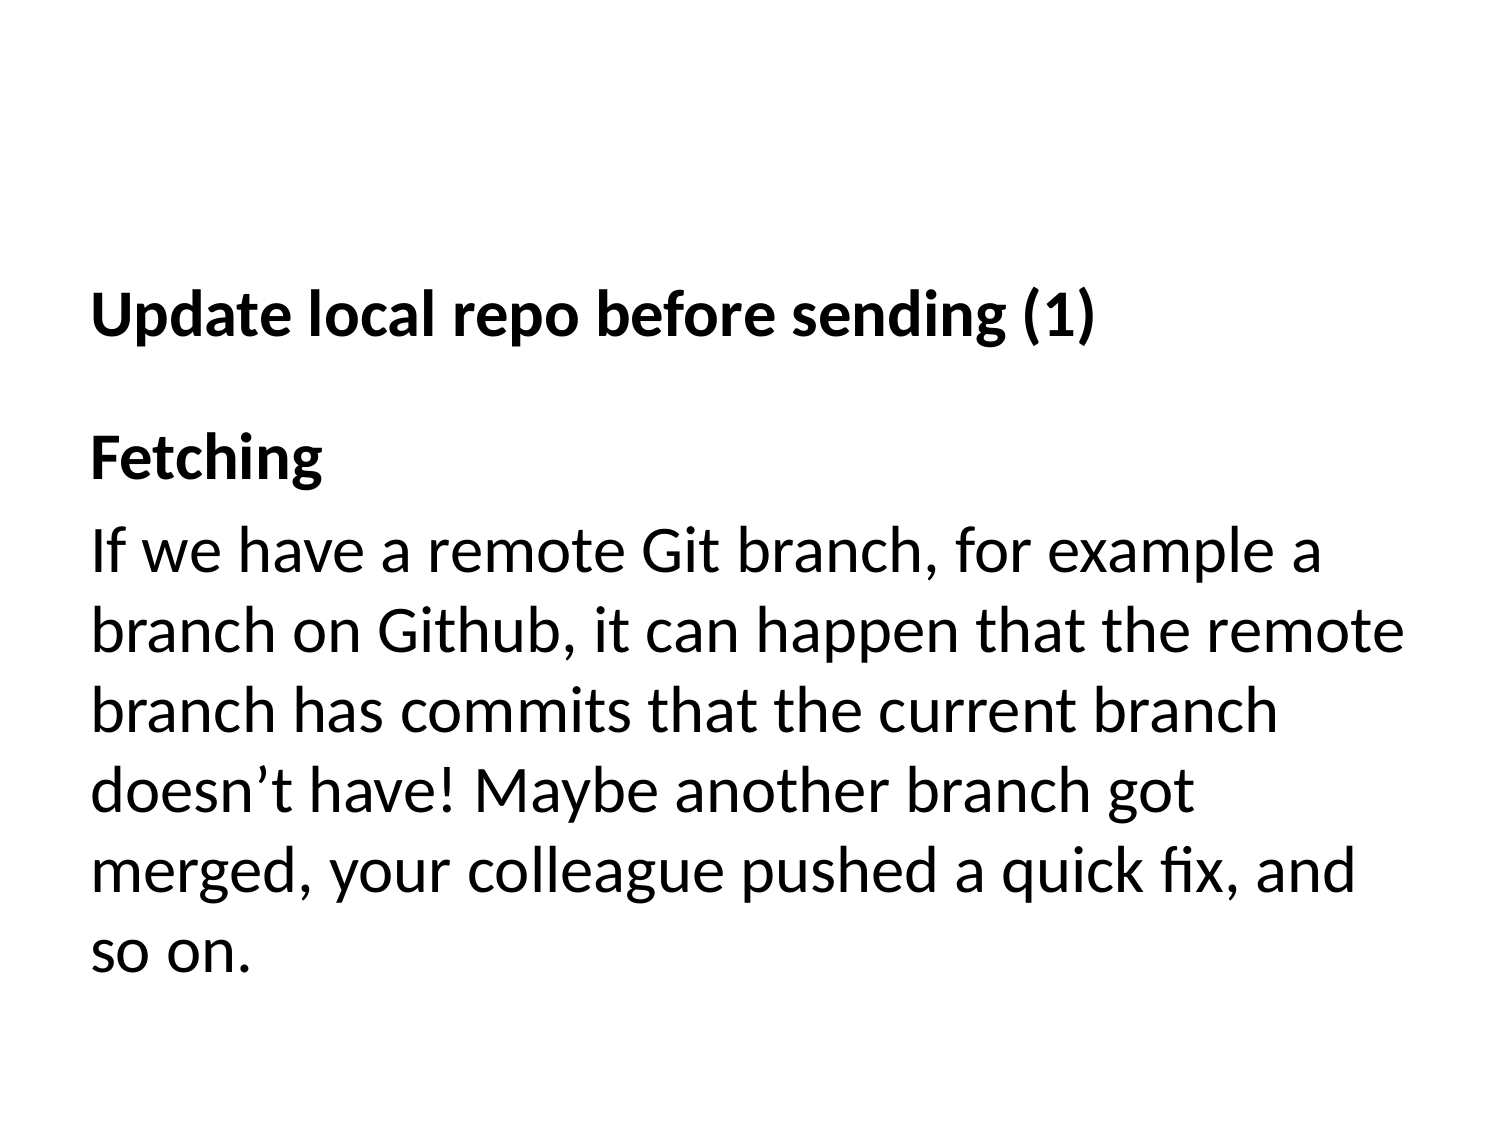

Update local repo before sending (1)
Fetching
If we have a remote Git branch, for example a branch on Github, it can happen that the remote branch has commits that the current branch doesn’t have! Maybe another branch got merged, your colleague pushed a quick fix, and so on.